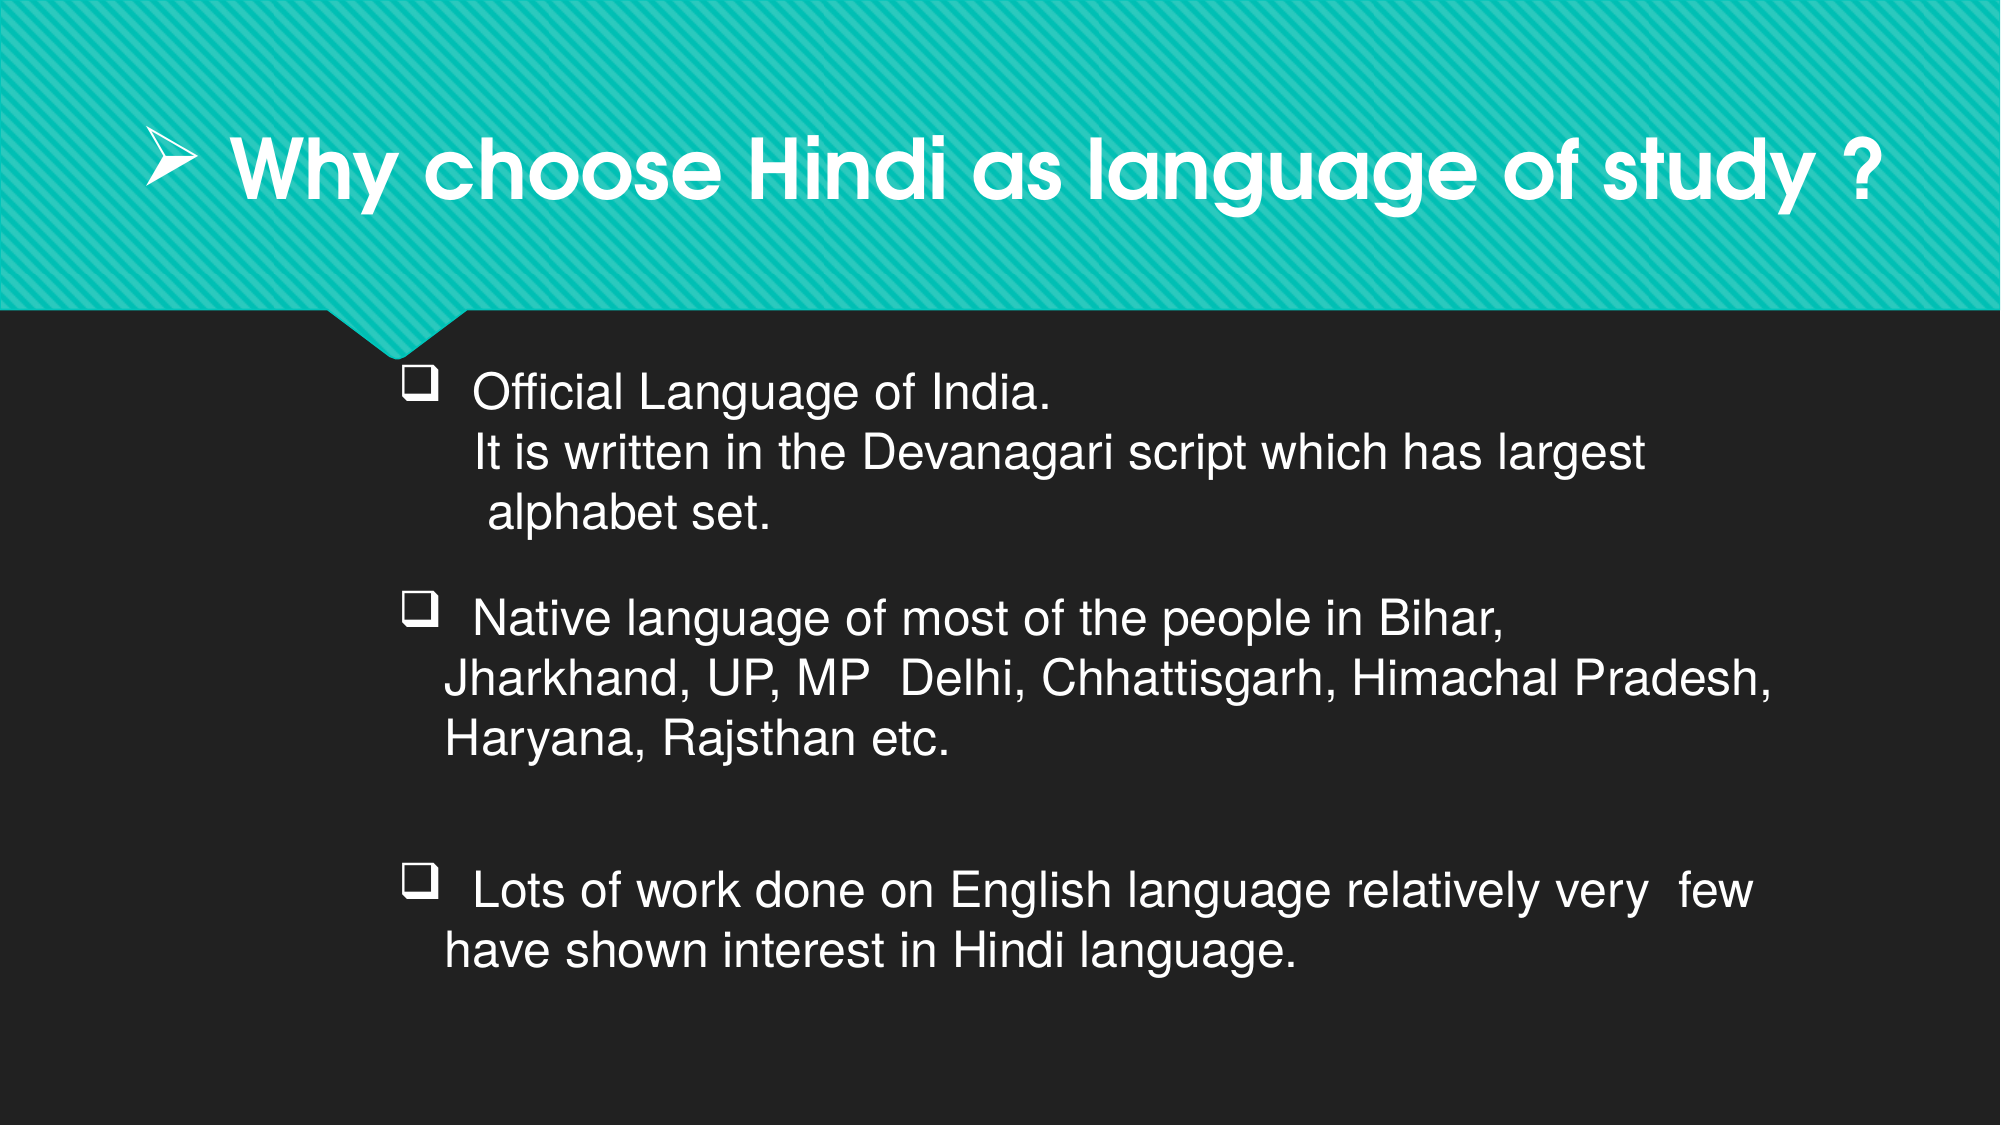

Why choose Hindi as language of study ?
  Official Language of India.
It is written in the Devanagari script which has largest             alphabet set.
  Native language of most of the people in Bihar,       Jharkhand, UP, MP  Delhi, Chhattisgarh, Himachal Pradesh, Haryana, Rajsthan etc.
  Lots of work done on English language relatively very  few have shown interest in Hindi language.